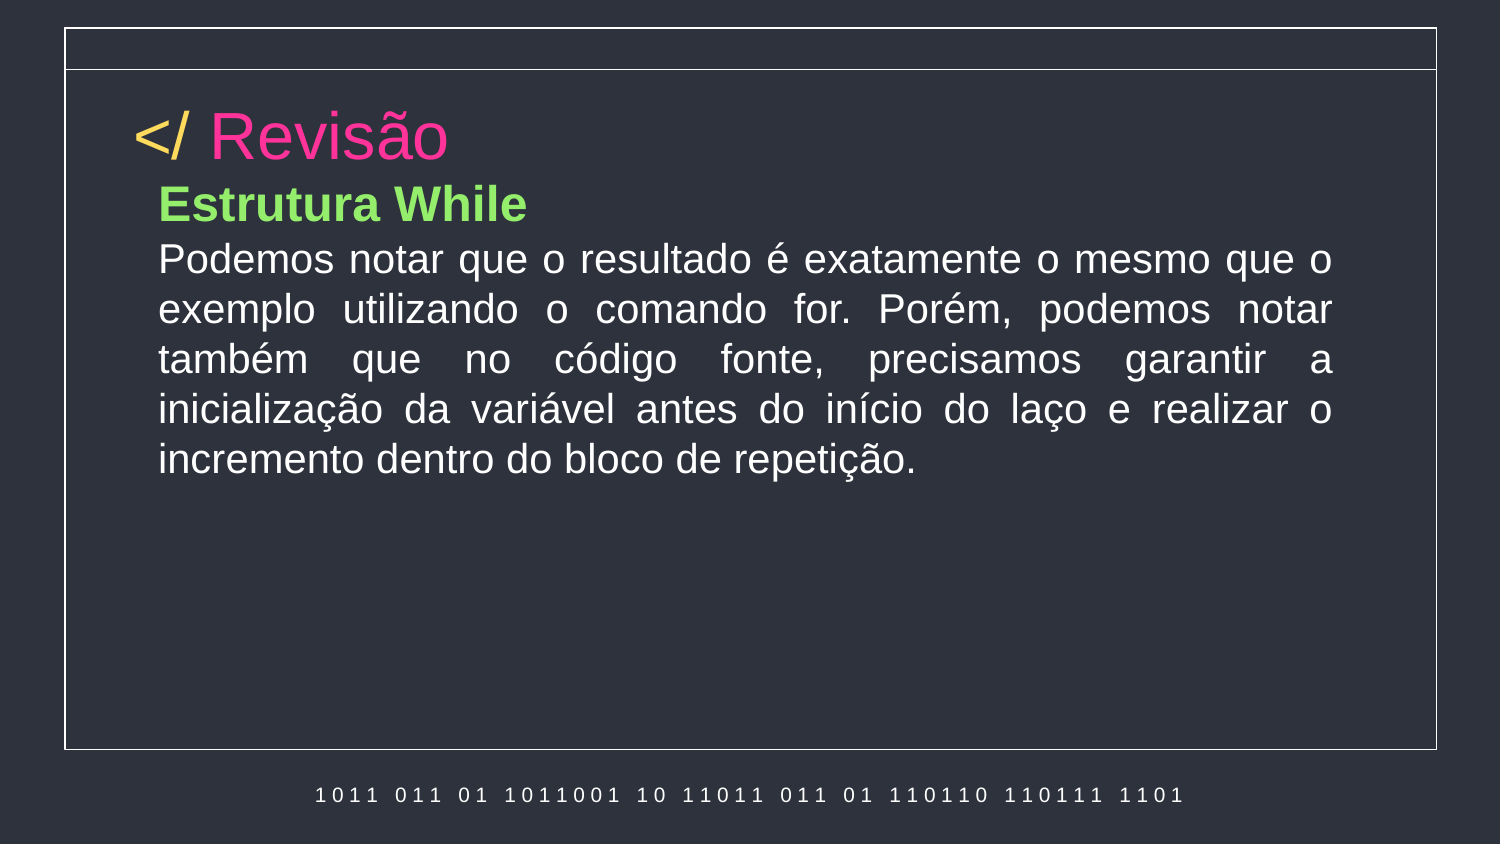

# </ Revisão
Estrutura While
Podemos notar que o resultado é exatamente o mesmo que o exemplo utilizando o comando for. Porém, podemos notar também que no código fonte, precisamos garantir a inicialização da variável antes do início do laço e realizar o incremento dentro do bloco de repetição.